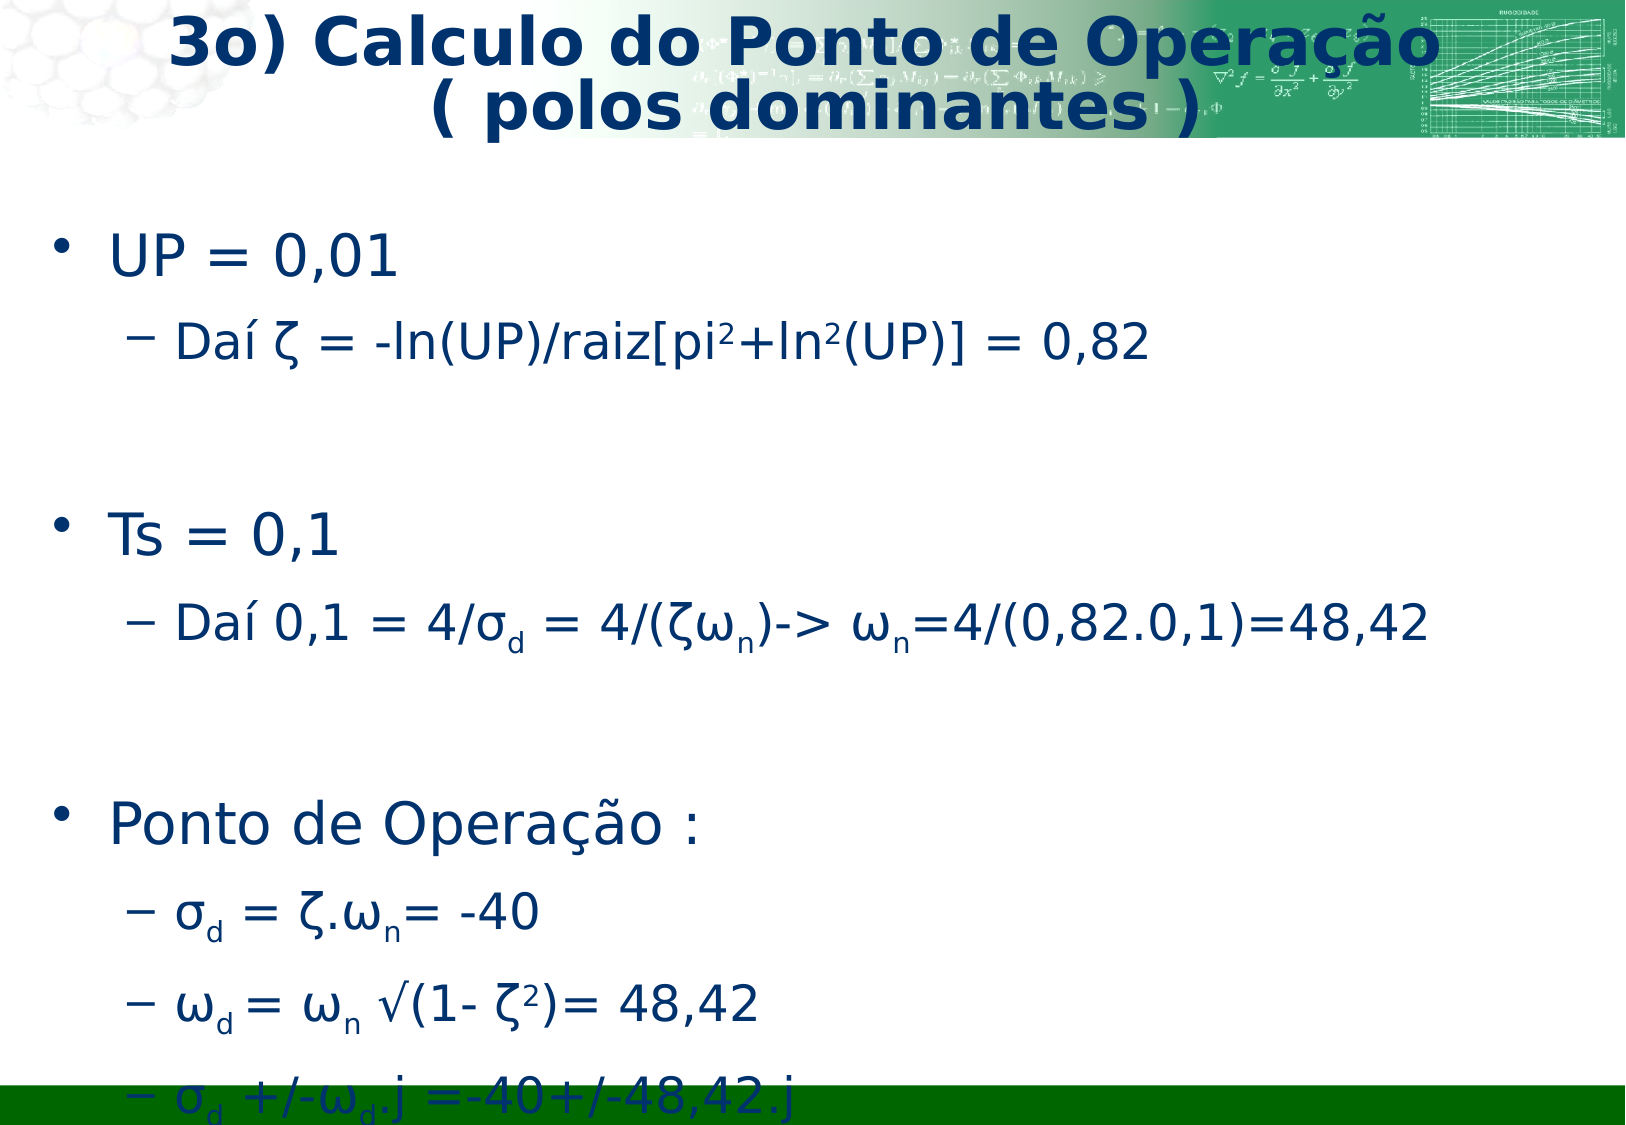

# 3o) Calculo do Ponto de Operação ( polos dominantes )
UP = 0,01
Daí ζ = -ln(UP)/raiz[pi2+ln2(UP)] = 0,82

Ts = 0,1
Daí 0,1 = 4/σd = 4/(ζωn)-> ωn=4/(0,82.0,1)=48,42

Ponto de Operação :
σd = ζ.ωn= -40
ωd = ωn √(1- ζ2)= 48,42
σd +/-ωd.j =-40+/-48,42.j